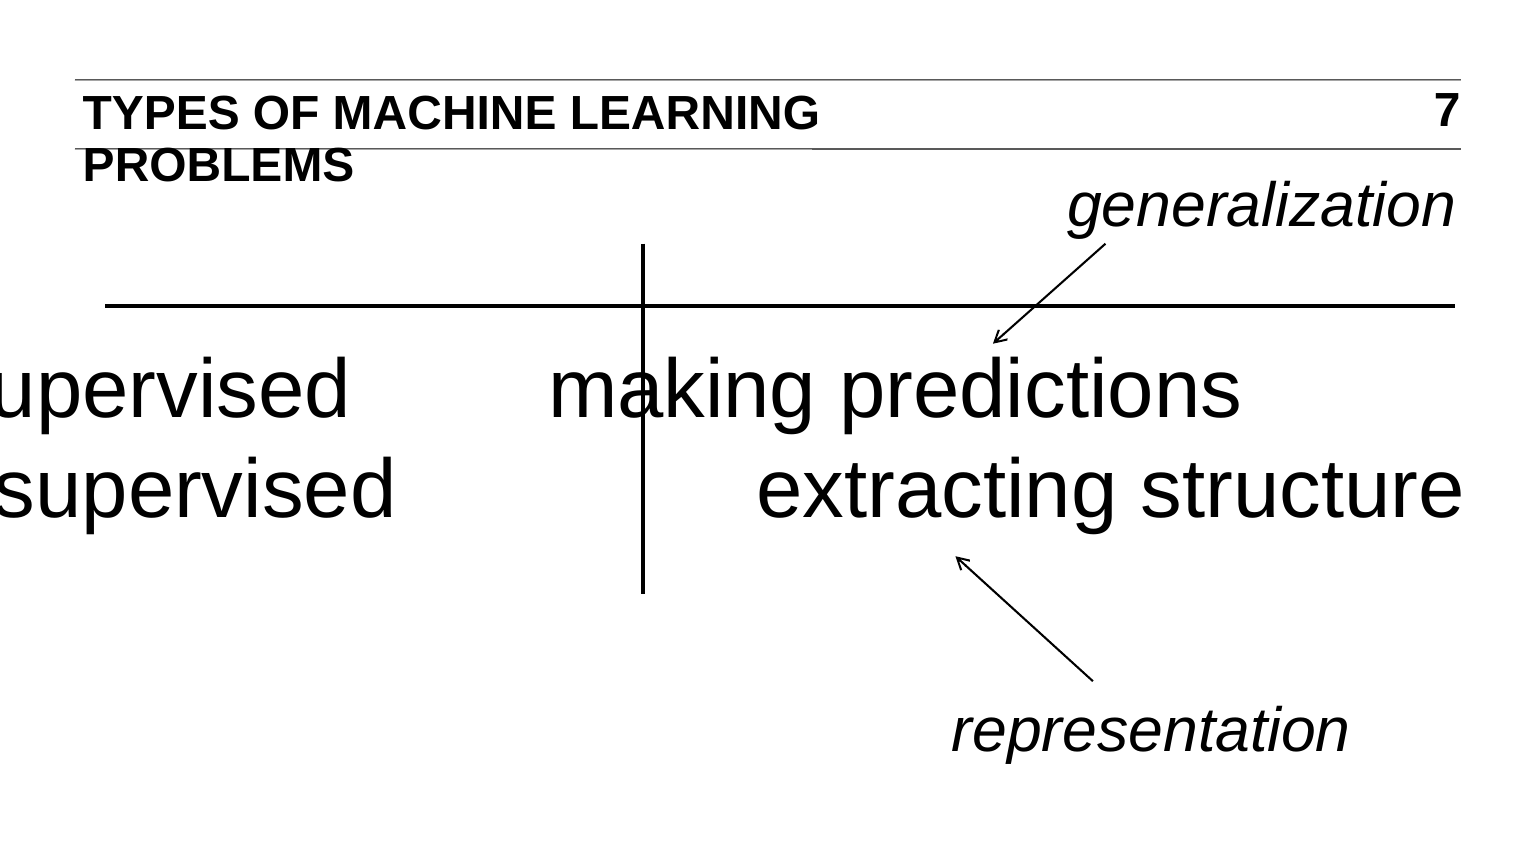

Types of Machine Learning Problems
7
generalization

  supervised		  making predictions
unsupervised	           extracting structure
representation